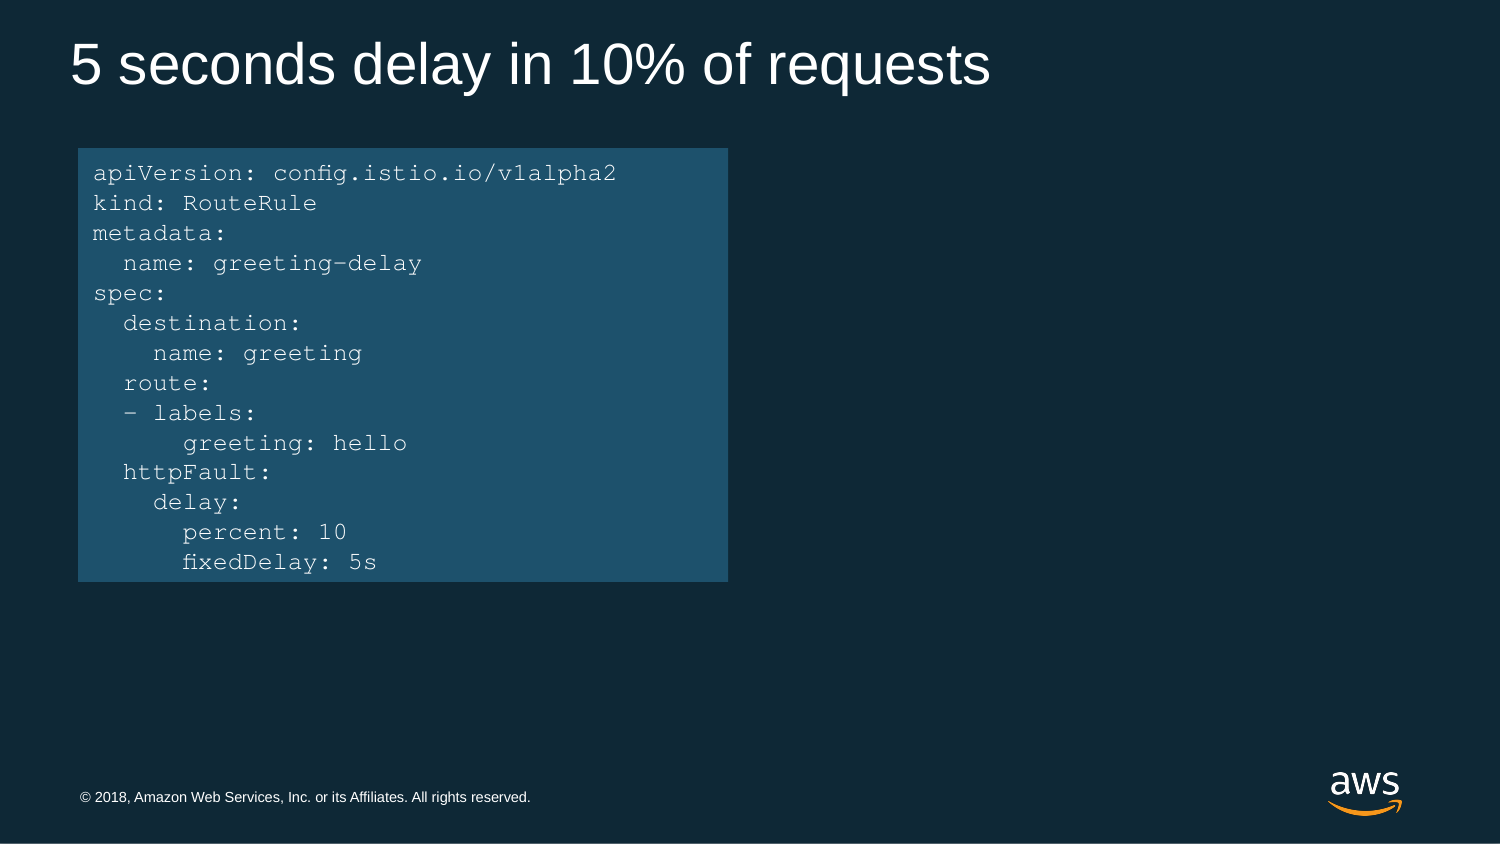

# 5 seconds delay in 10% of requests
apiVersion: config.istio.io/v1alpha2
kind: RouteRule
metadata:
  name: greeting-delay
spec:
  destination:
    name: greeting
  route:
  - labels:
      greeting: hello
  httpFault:
    delay:
      percent: 10
      fixedDelay: 5s